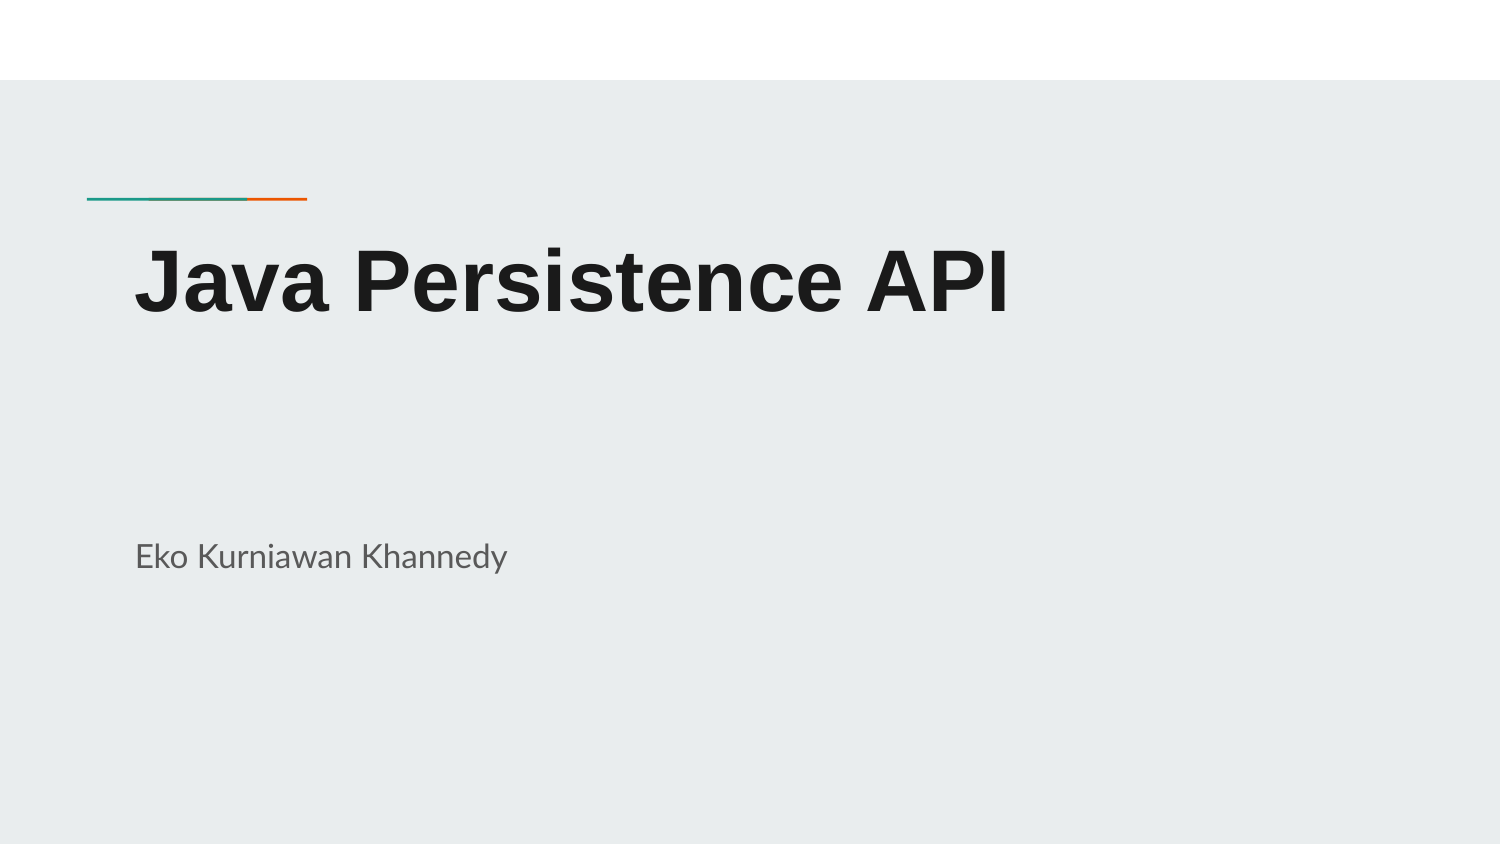

# Java Persistence API
Eko Kurniawan Khannedy